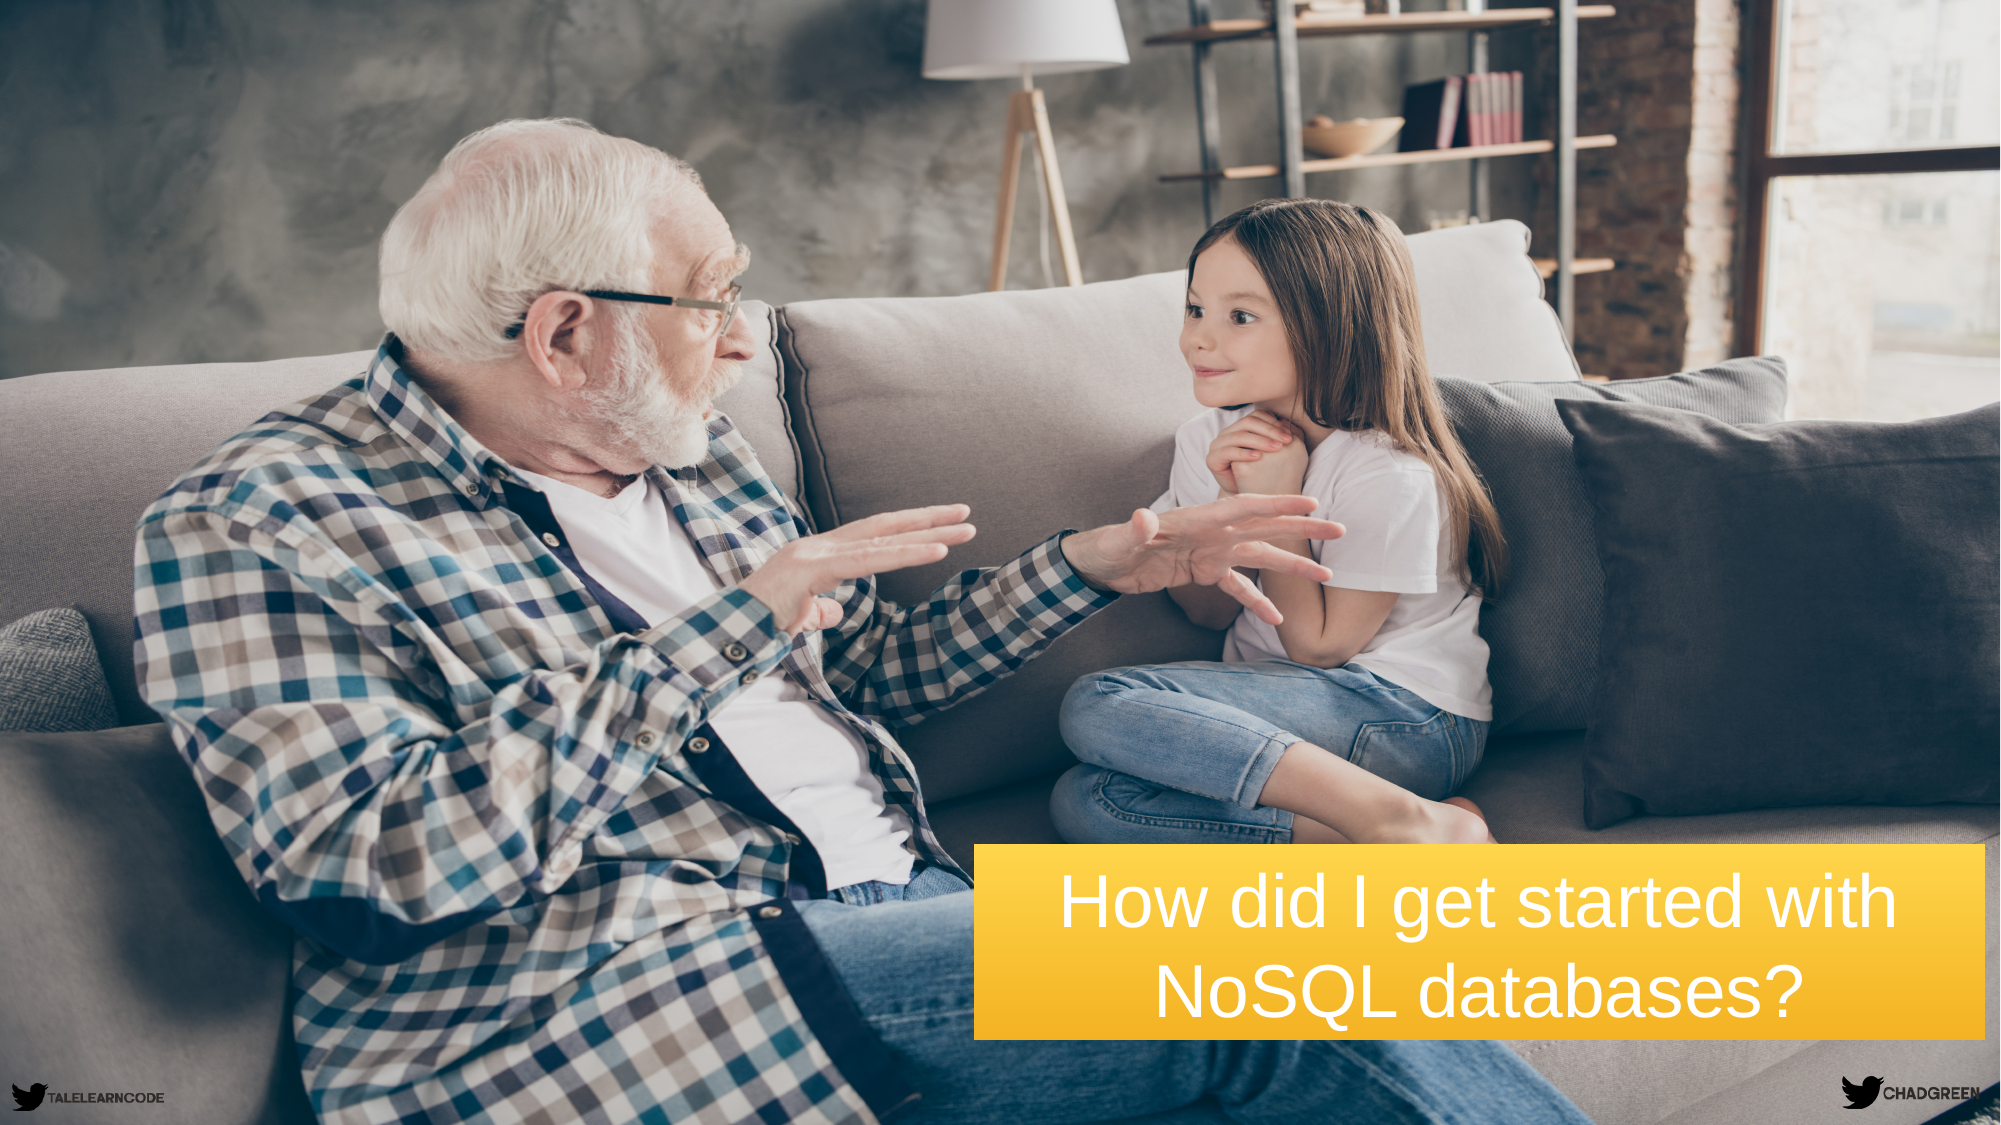

How did I get started with NoSQL databases?